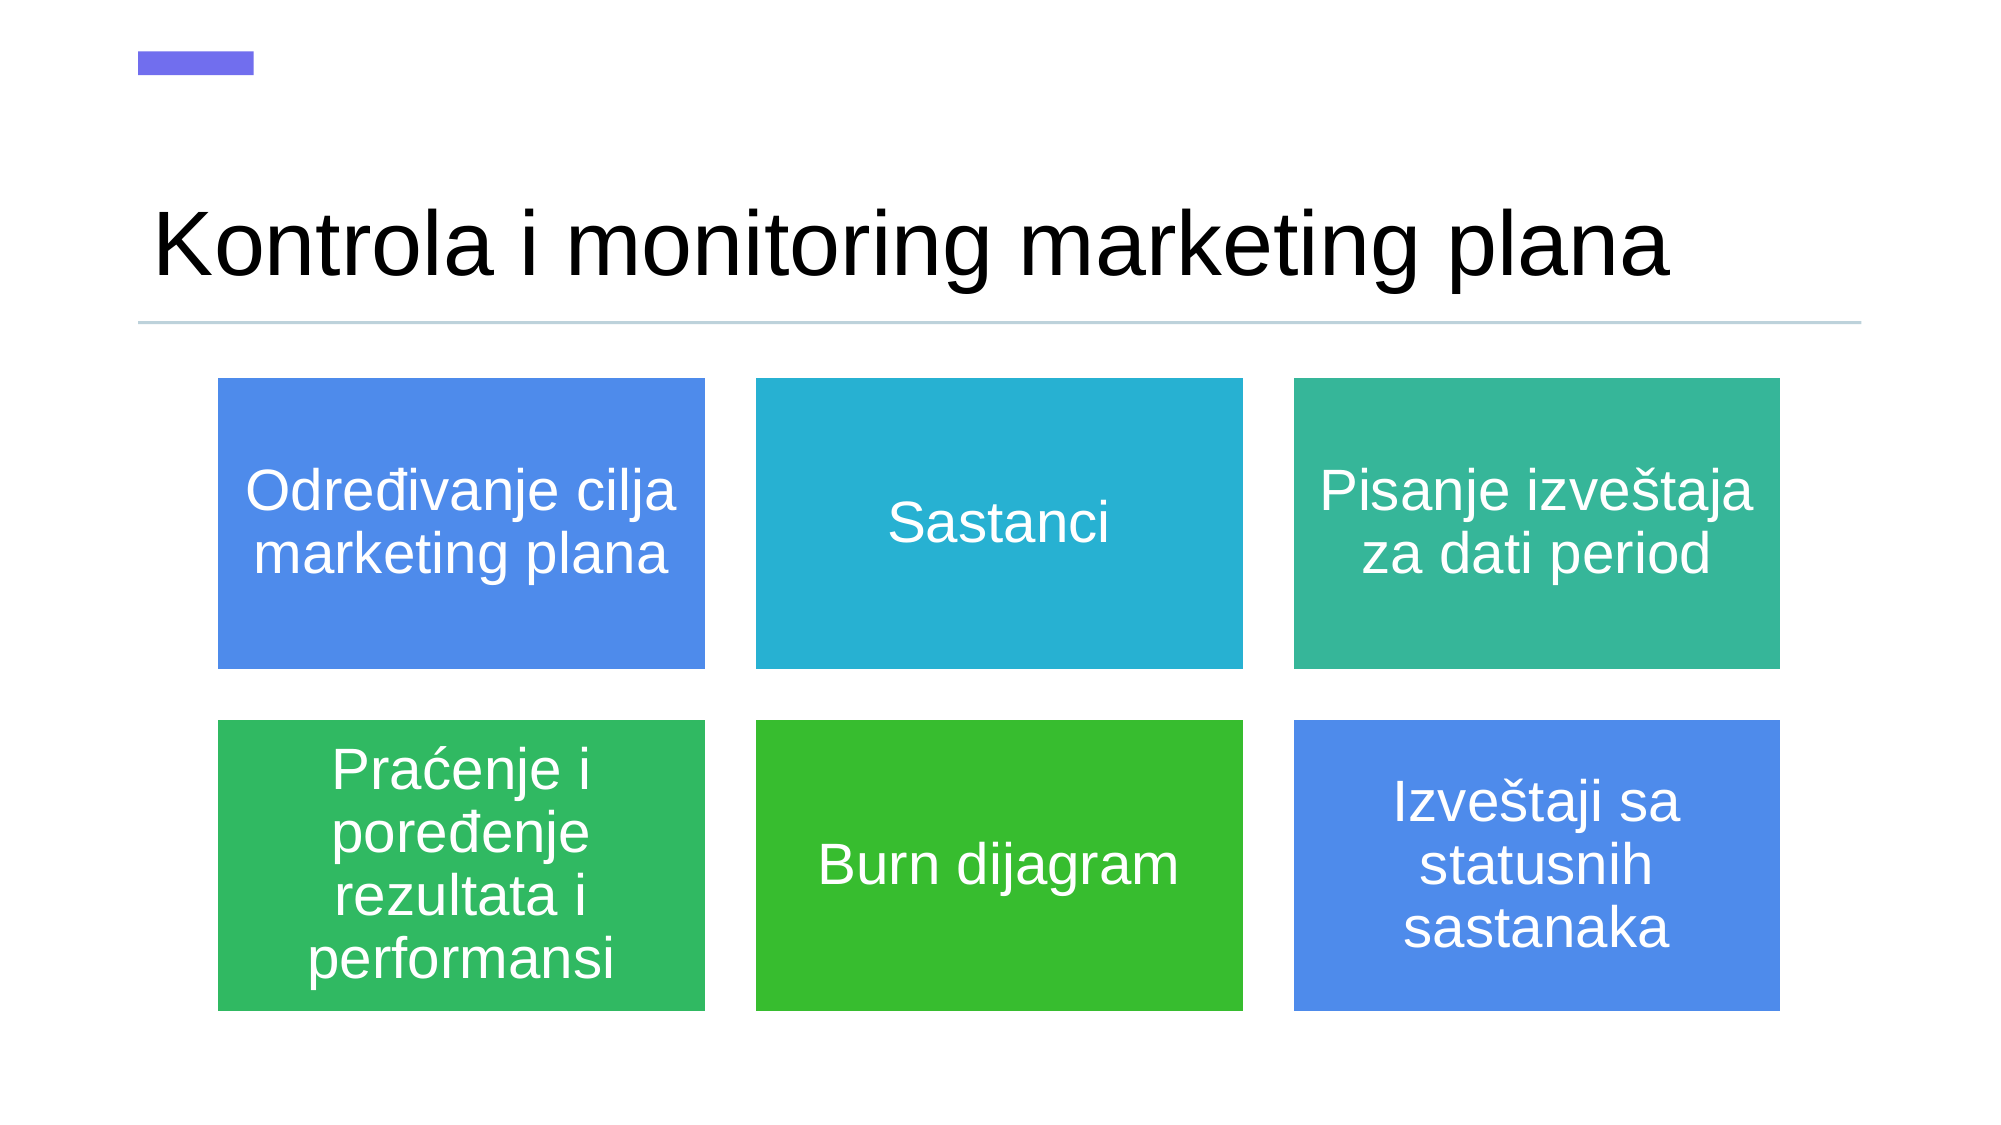

# Kontrola i monitoring marketing plana

Određivanje cilja marketing plana
Sastanci
Pisanje izveštaja za dati period
Praćenje i poređenje rezultata i performansi
Burn dijagram
Izveštaji sa statusnih sastanaka